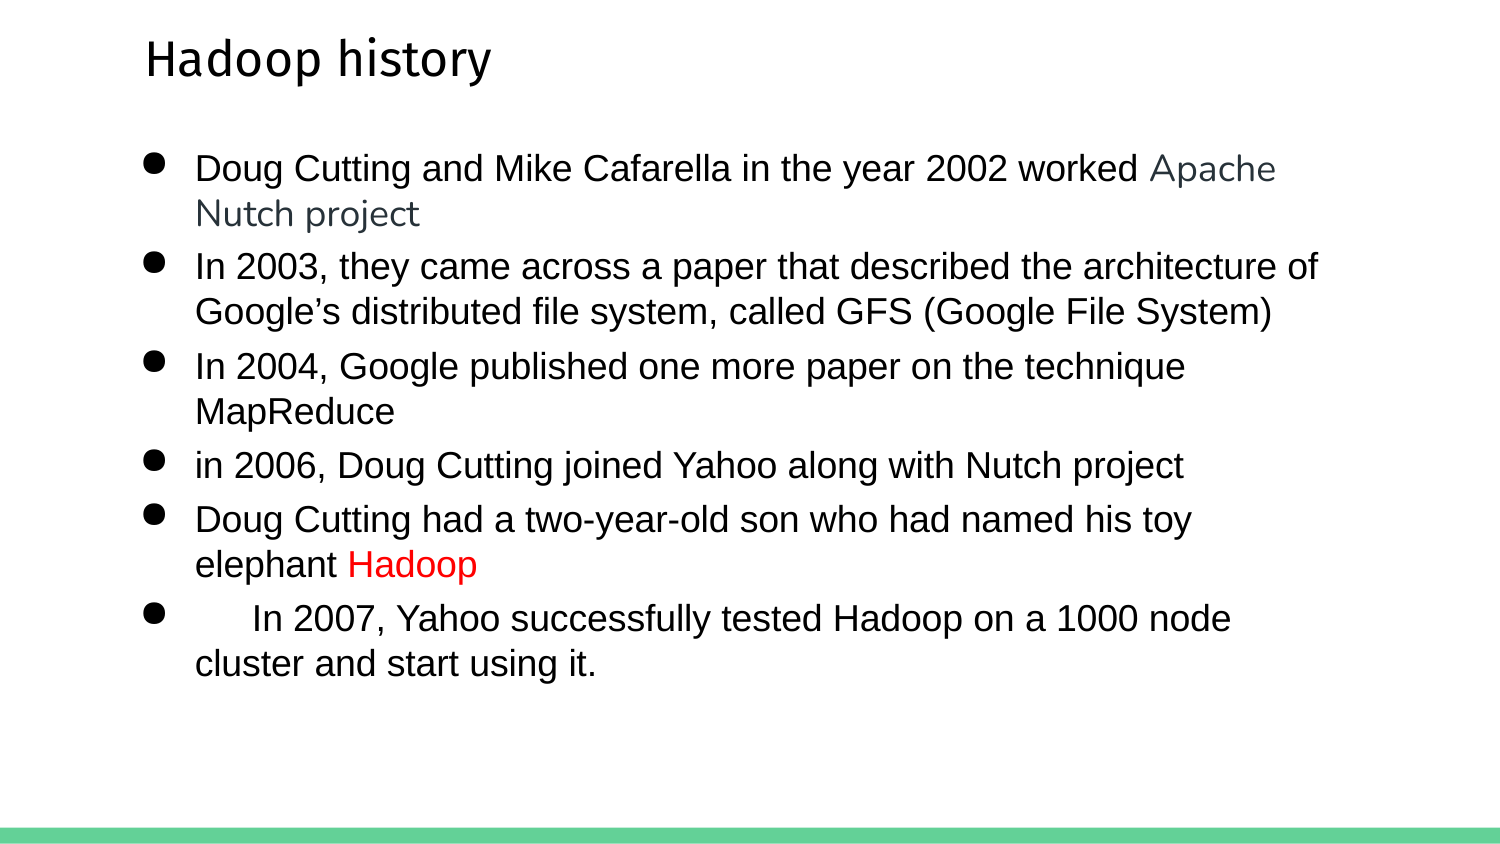

# Hadoop history
Doug Cutting and Mike Cafarella in the year 2002 worked Apache Nutch project
In 2003, they came across a paper that described the architecture of Google’s distributed file system, called GFS (Google File System)
In 2004, Google published one more paper on the technique MapReduce
in 2006, Doug Cutting joined Yahoo along with Nutch project
Doug Cutting had a two-year-old son who had named his toy elephant Hadoop
	In 2007, Yahoo successfully tested Hadoop on a 1000 node cluster and start using it.